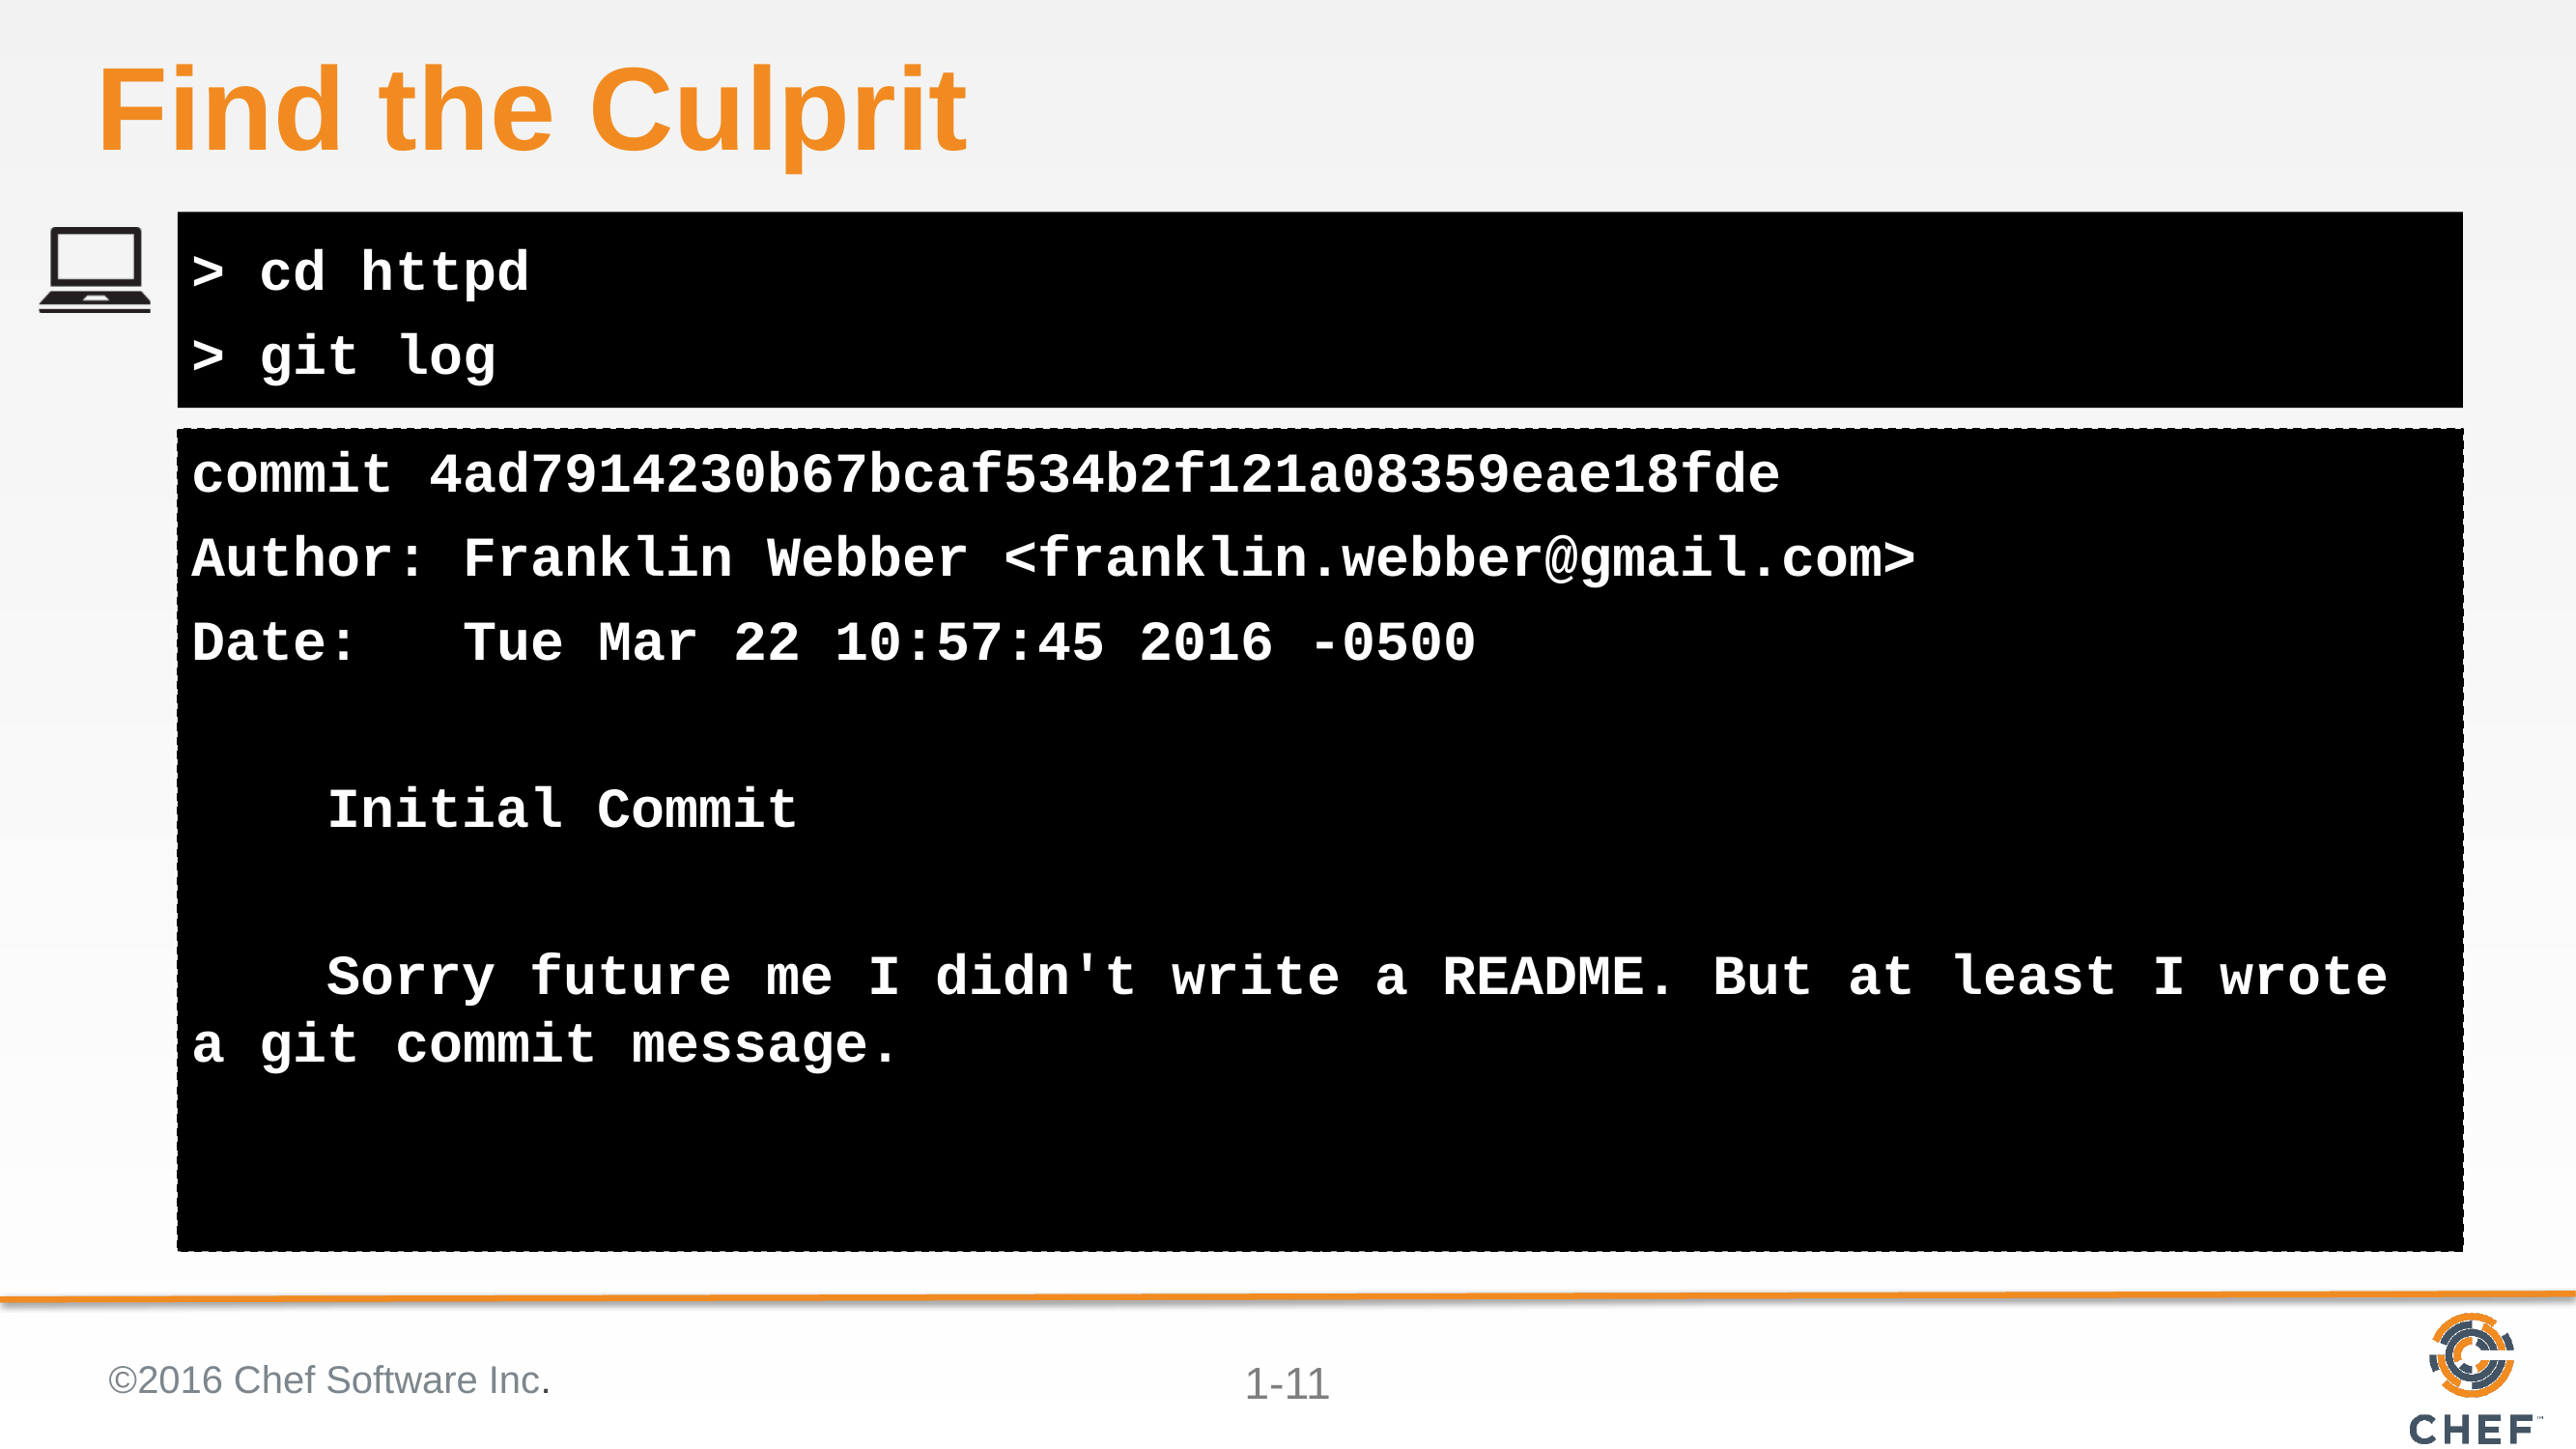

# Find the Culprit
> cd httpd
> git log
commit 4ad7914230b67bcaf534b2f121a08359eae18fde
Author: Franklin Webber <franklin.webber@gmail.com>
Date:   Tue Mar 22 10:57:45 2016 -0500

    Initial Commit

    Sorry future me I didn't write a README. But at least I wrote a git commit message.